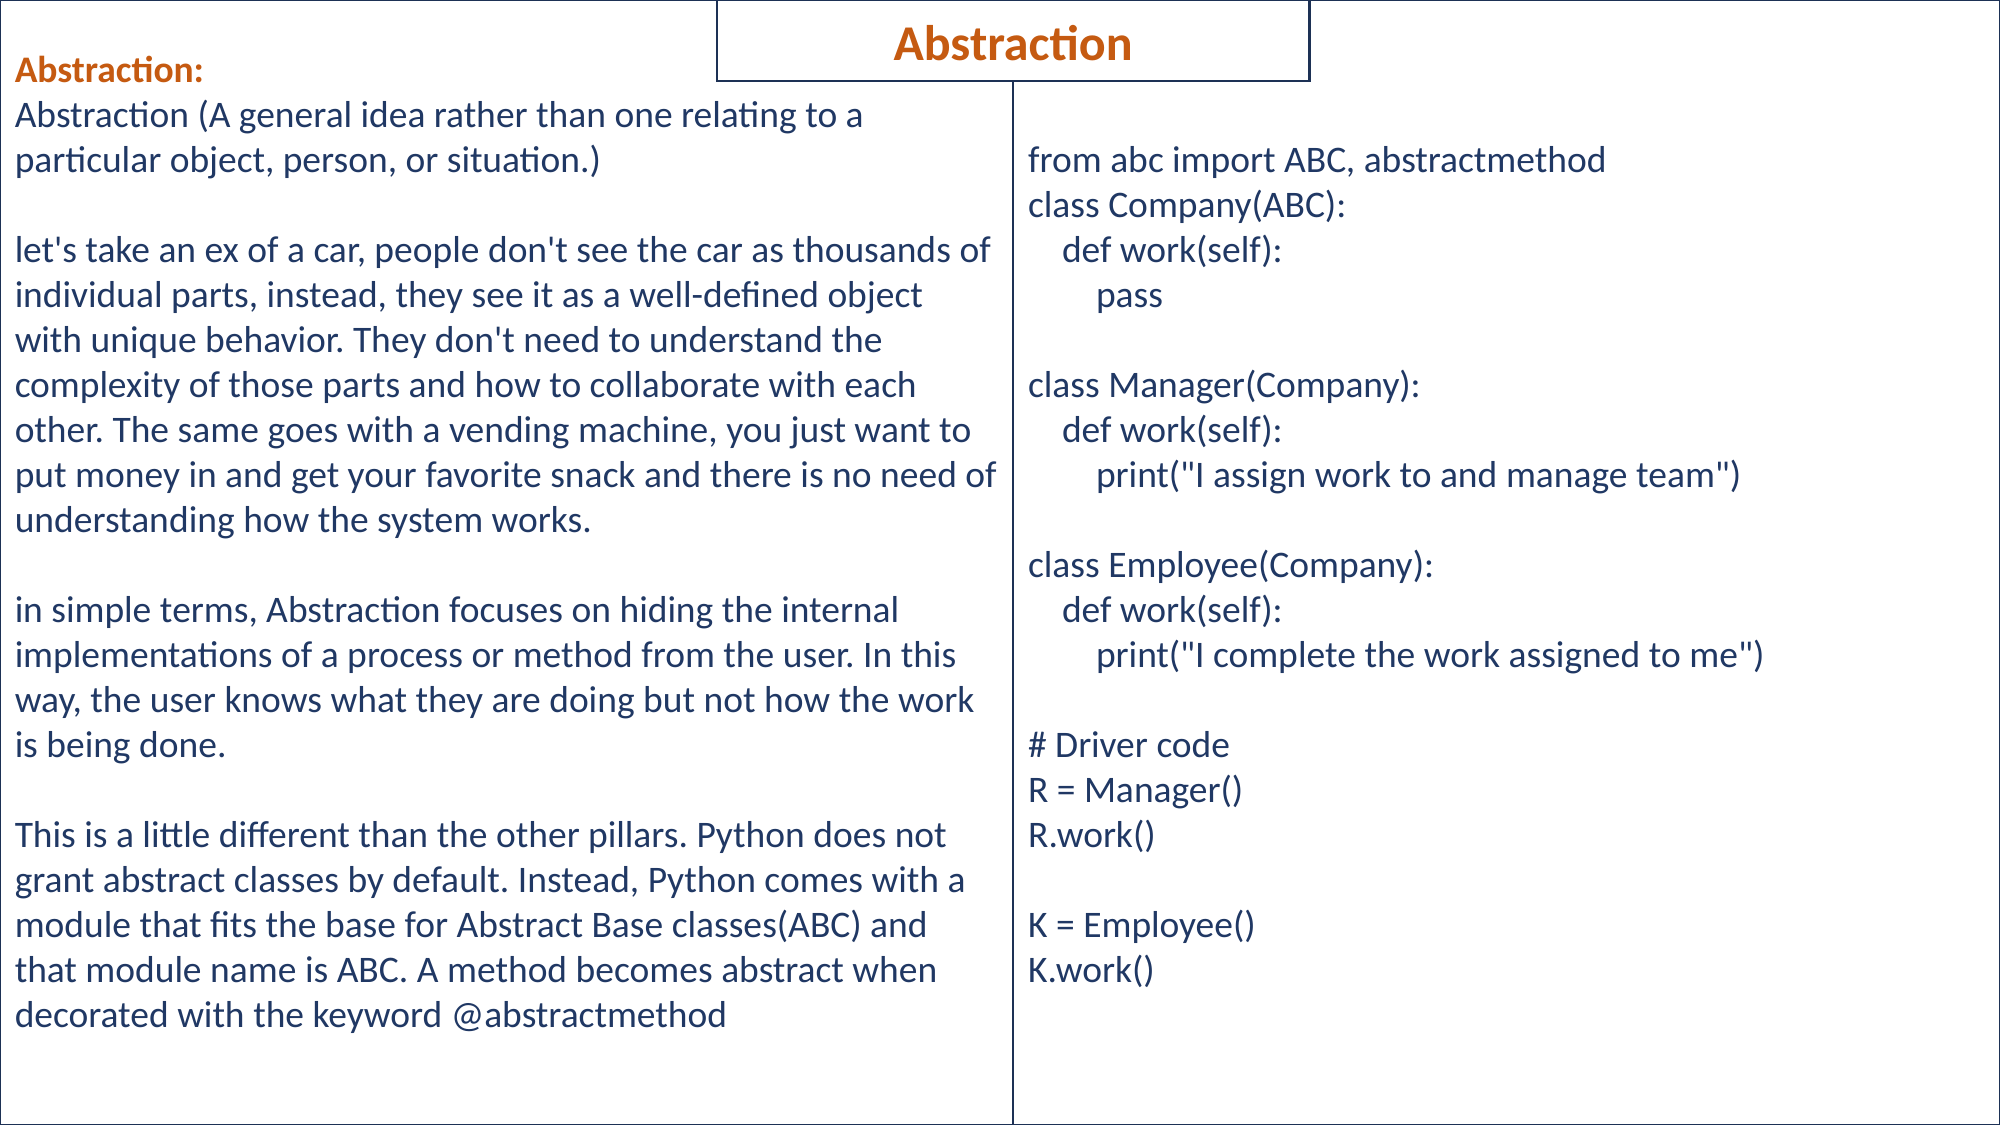

Abstraction:
Abstraction (A general idea rather than one relating to a particular object, person, or situation.)

let's take an ex of a car, people don't see the car as thousands of individual parts, instead, they see it as a well-defined object with unique behavior. They don't need to understand the complexity of those parts and how to collaborate with each other. The same goes with a vending machine, you just want to put money in and get your favorite snack and there is no need of understanding how the system works.

in simple terms, Abstraction focuses on hiding the internal implementations of a process or method from the user. In this way, the user knows what they are doing but not how the work is being done.

This is a little different than the other pillars. Python does not grant abstract classes by default. Instead, Python comes with a module that fits the base for Abstract Base classes(ABC) and that module name is ABC. A method becomes abstract when decorated with the keyword @abstractmethod

Abstraction
from abc import ABC, abstractmethod
class Company(ABC):
    def work(self):
        pass

class Manager(Company):
    def work(self):
        print("I assign work to and manage team")

class Employee(Company):
    def work(self):
        print("I complete the work assigned to me")

# Driver code
R = Manager()
R.work()

K = Employee()
K.work()
Pillars of OOP